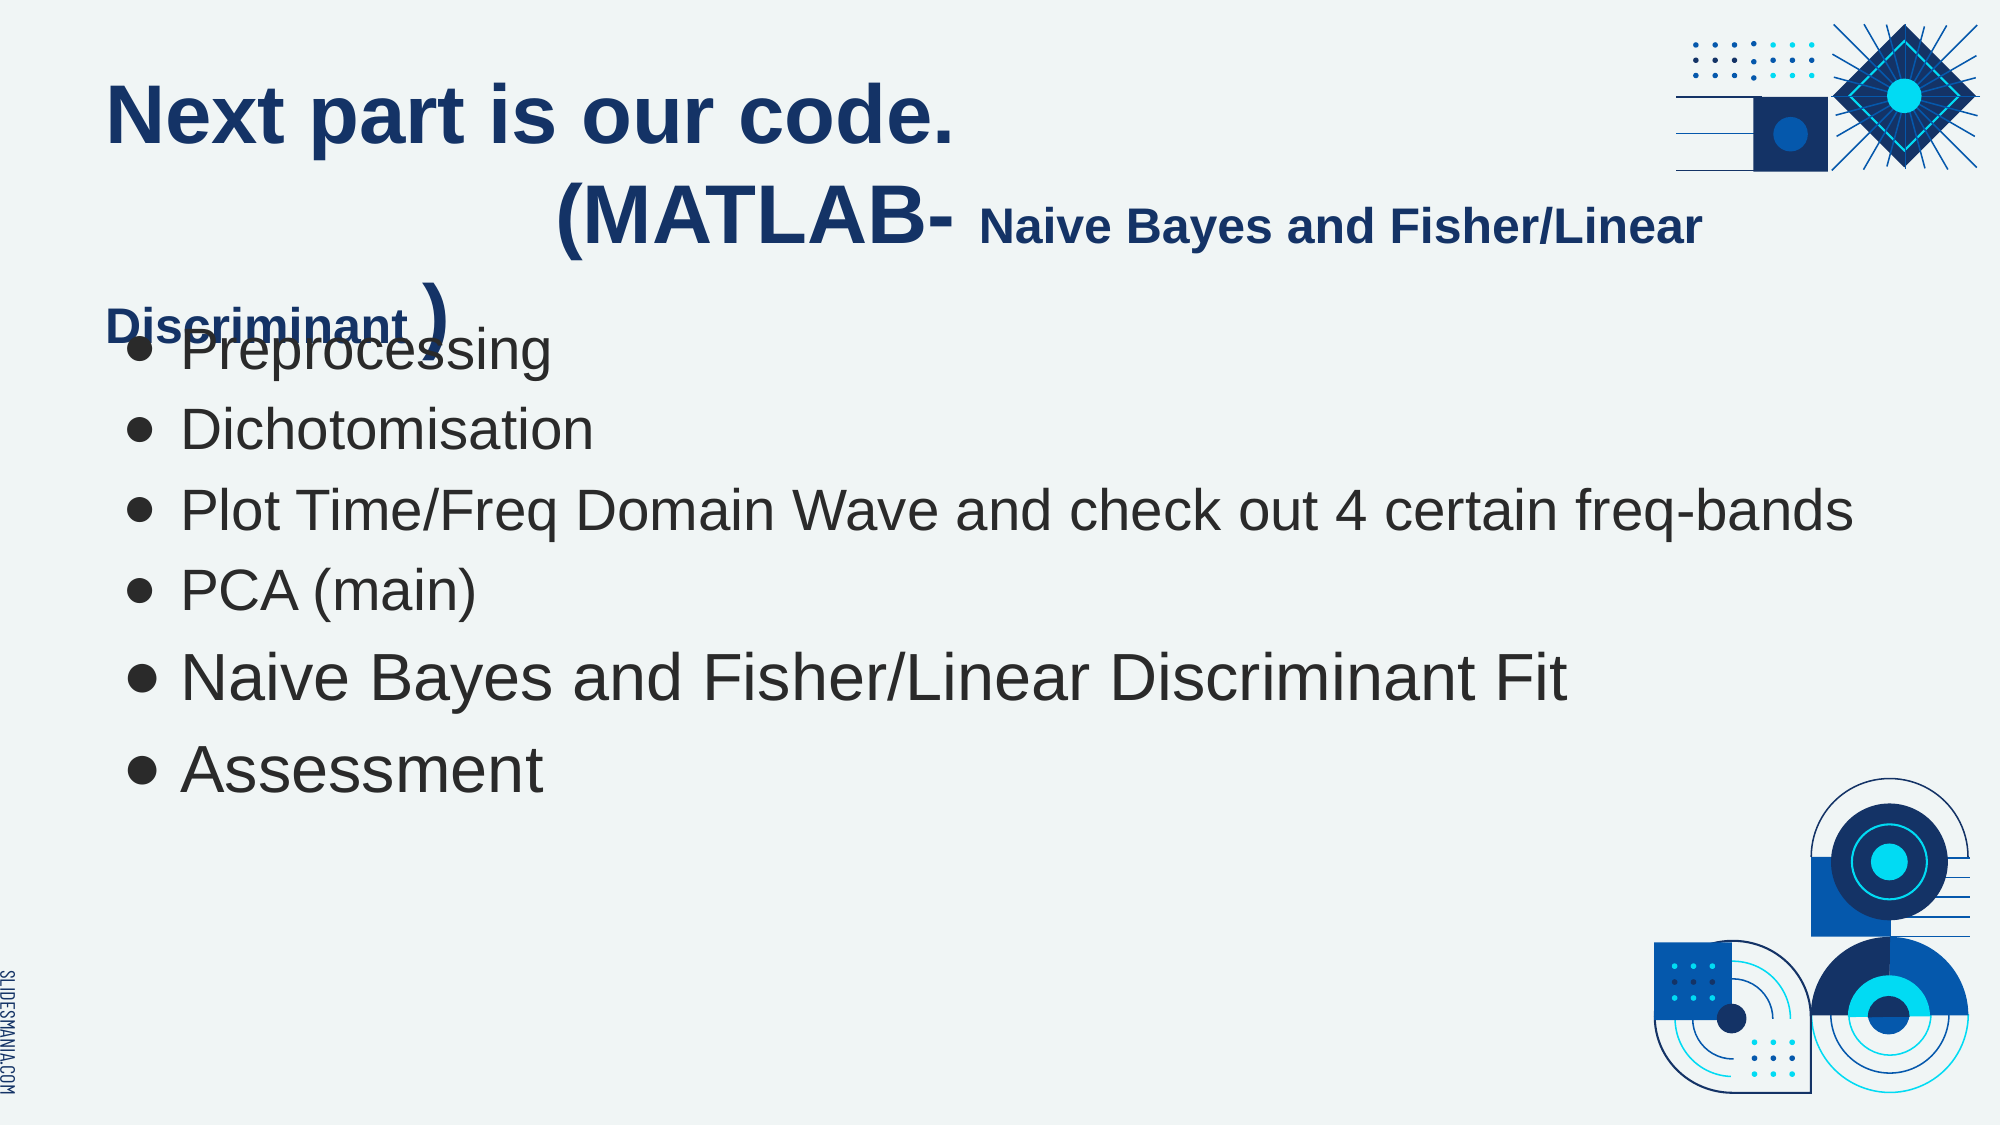

# Next part is our code. (MATLAB- Naive Bayes and Fisher/Linear Discriminant )
Preprocessing
Dichotomisation
Plot Time/Freq Domain Wave and check out 4 certain freq-bands
PCA (main)
Naive Bayes and Fisher/Linear Discriminant Fit
Assessment